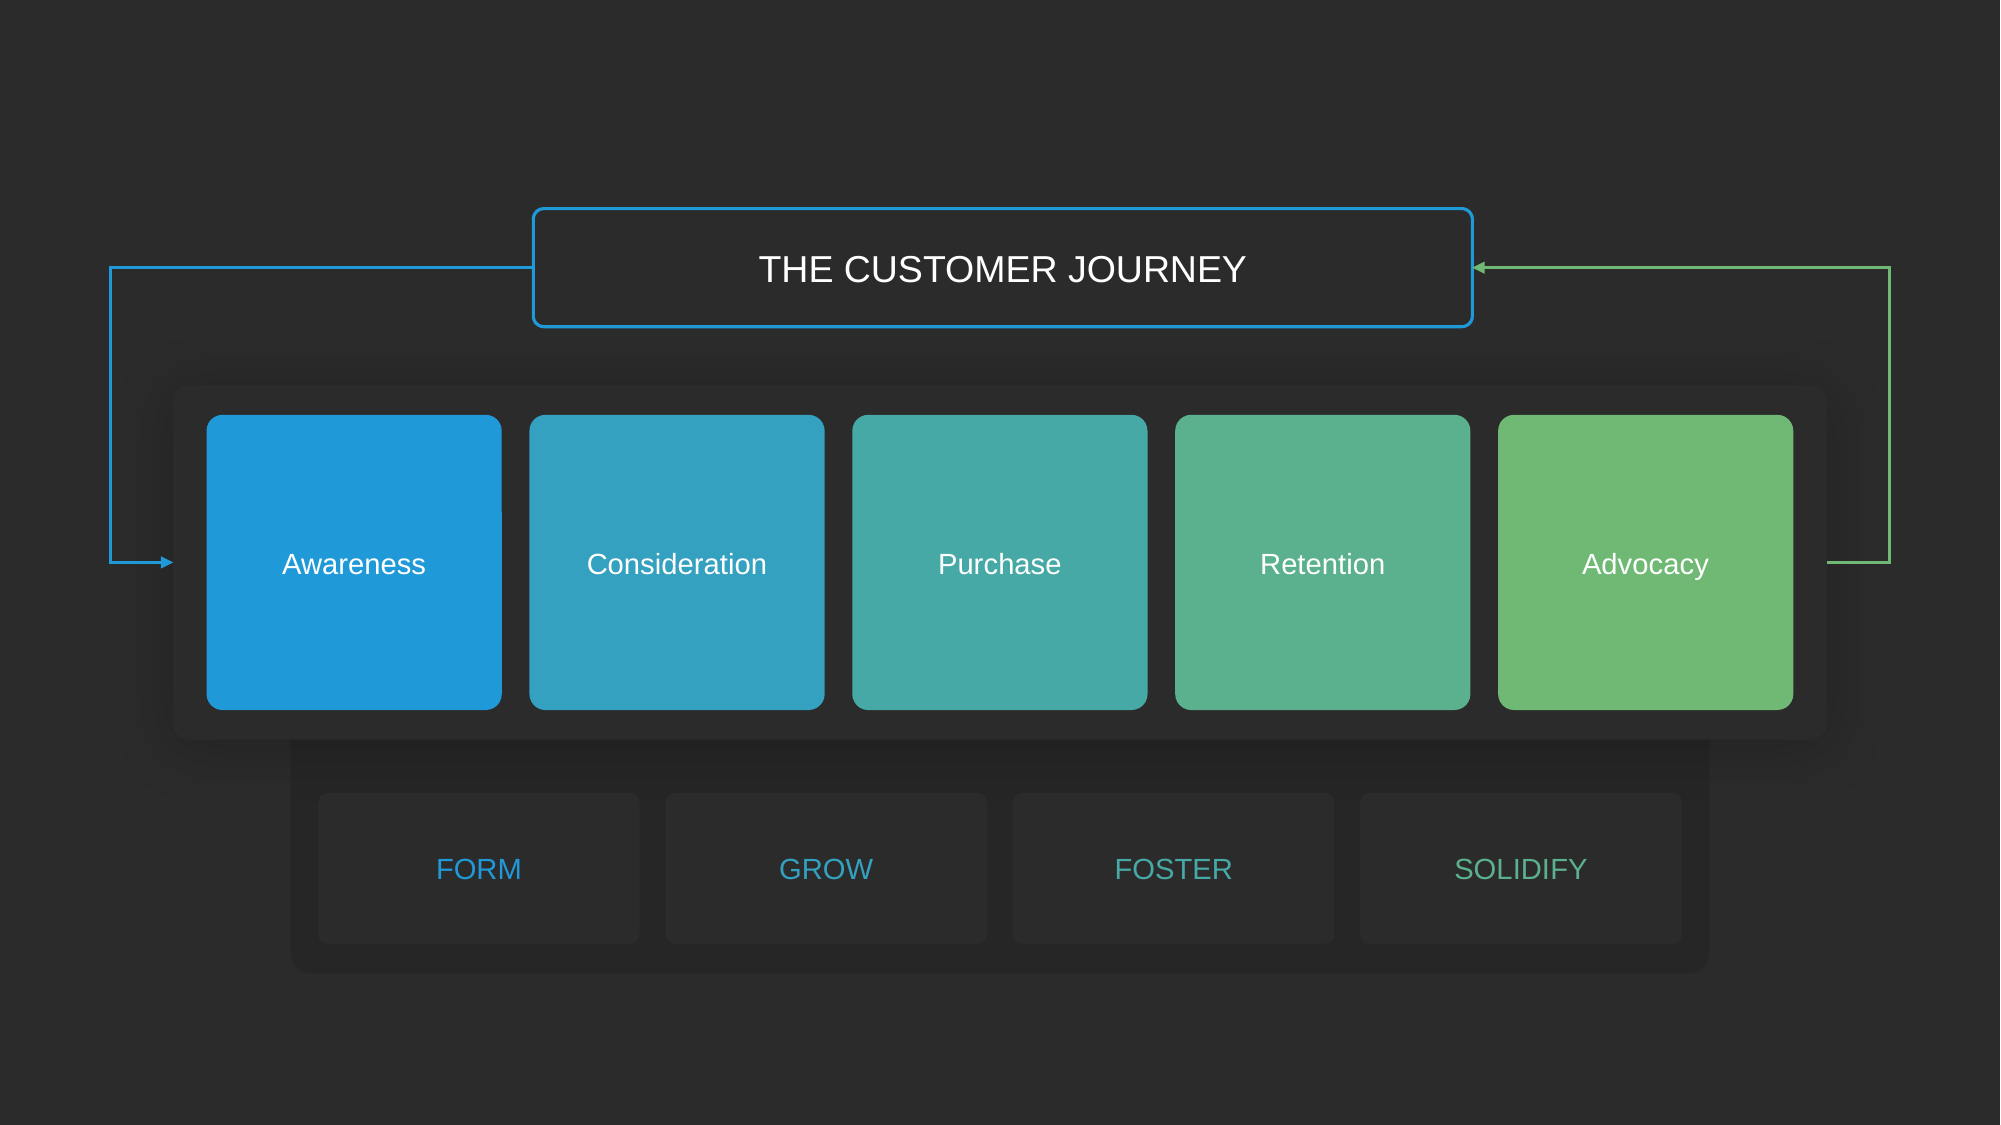

THE CUSTOMER JOURNEY

Awareness
Consideration
Purchase
Retention
Advocacy

FORM
GROW
FOSTER
SOLIDIFY